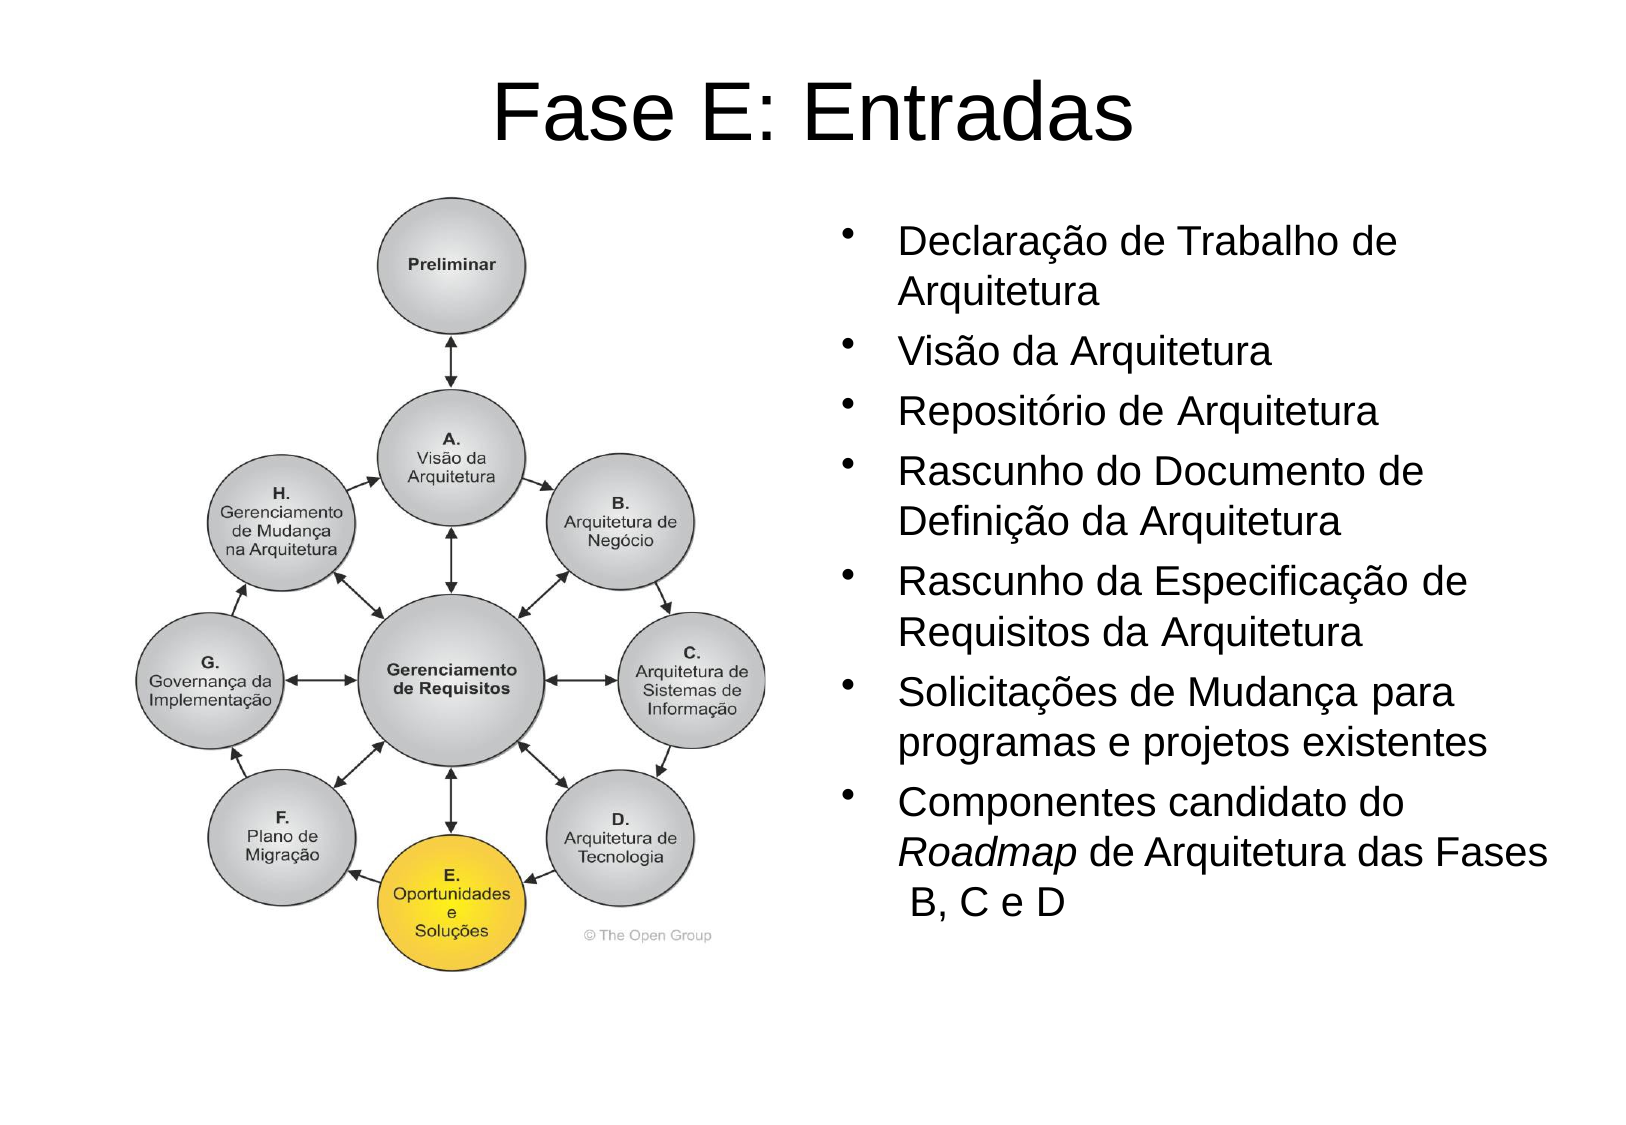

# Fase E: Entradas

Declaração de Trabalho de
Arquitetura
Visão da Arquitetura
Repositório de Arquitetura
Rascunho do Documento de
Definição da Arquitetura
Rascunho da Especificação de
Requisitos da Arquitetura
Solicitações de Mudança para
programas e projetos existentes
Componentes candidato do  Roadmap de Arquitetura das Fases  B, C e D